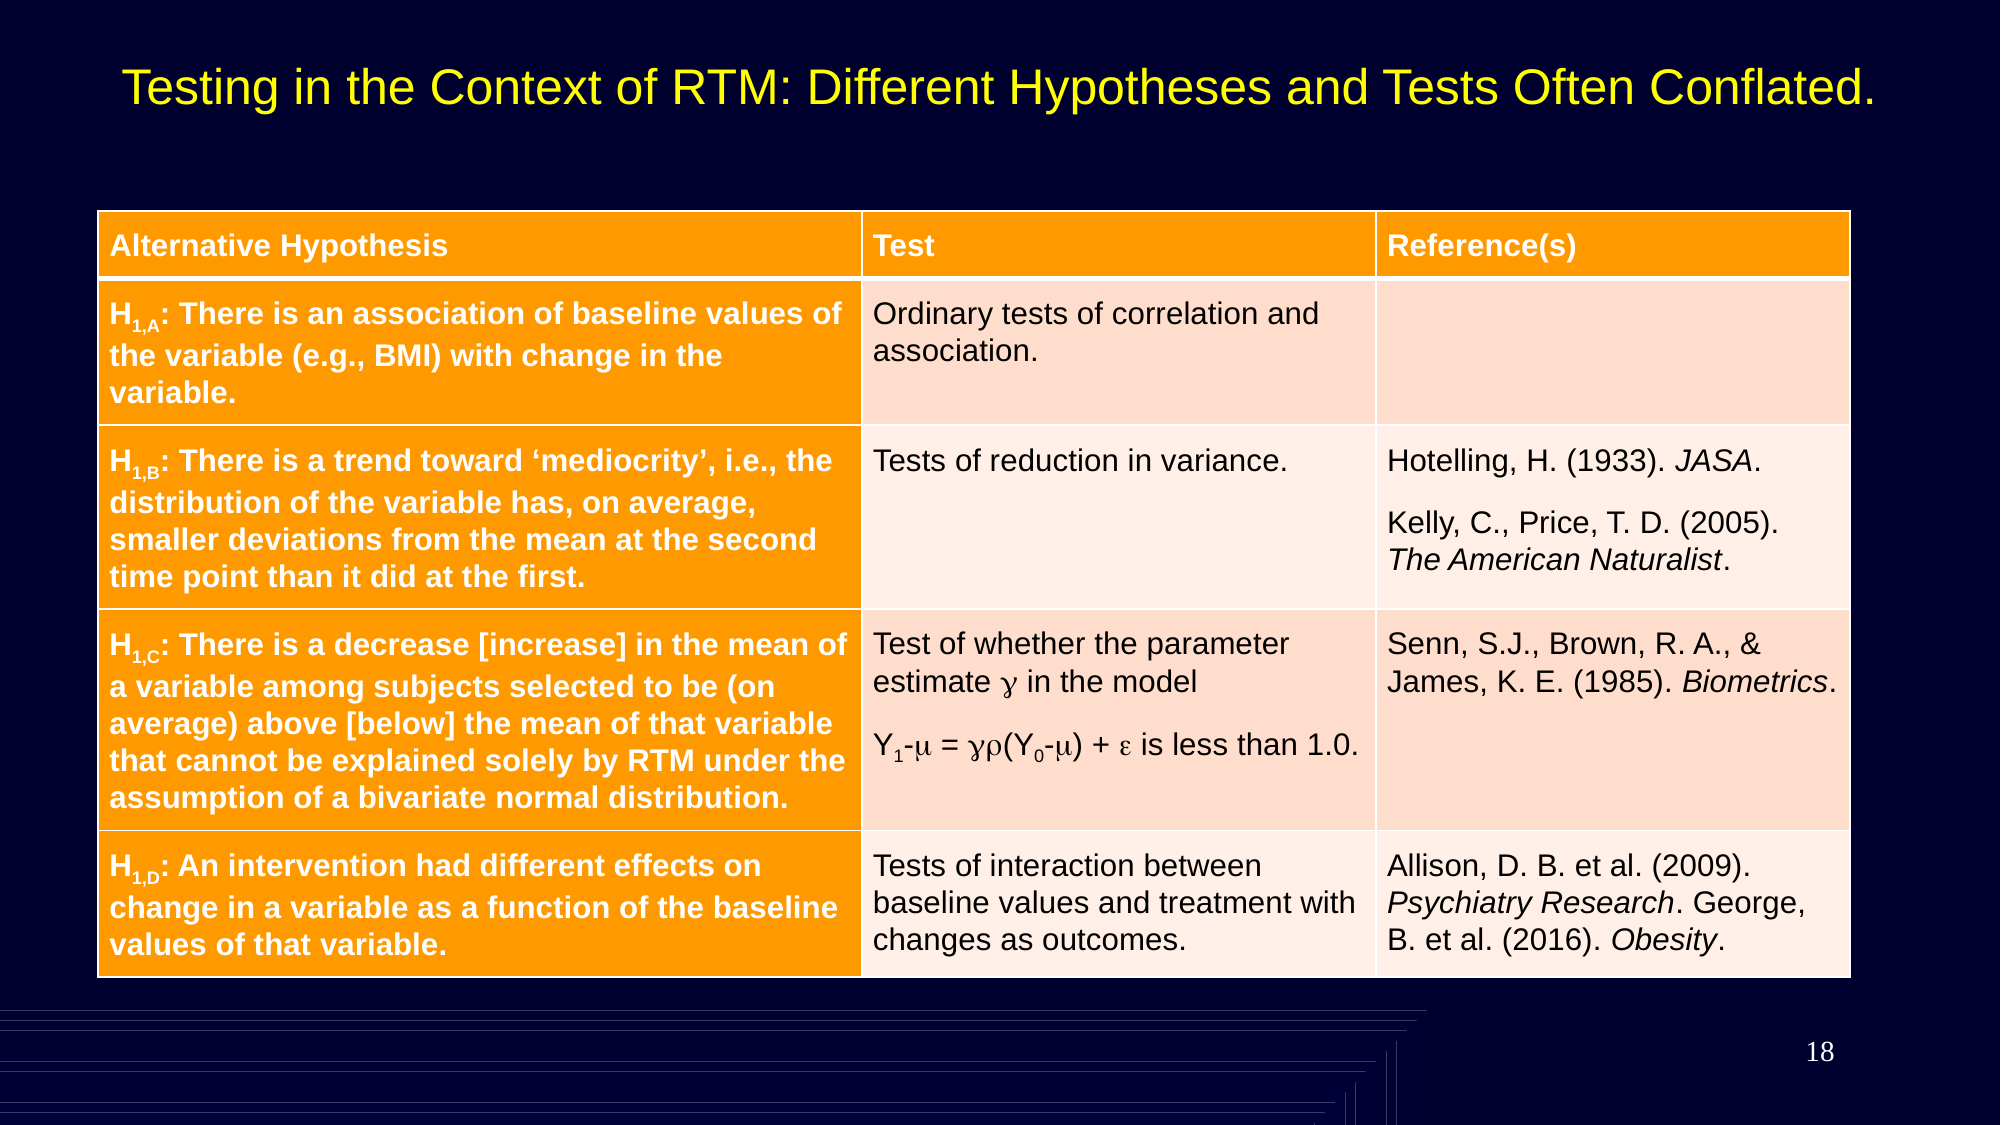

Testing in the Context of RTM: Different Hypotheses and Tests Often Conflated.

| Alternative Hypothesis | Test | Reference(s) |
| --- | --- | --- |
| H1,A: There is an association of baseline values of the variable (e.g., BMI) with change in the variable. | Ordinary tests of correlation and association. |  |
| H1,B: There is a trend toward ‘mediocrity’, i.e., the distribution of the variable has, on average, smaller deviations from the mean at the second time point than it did at the first. | Tests of reduction in variance. | Hotelling, H. (1933). JASA. Kelly, C., Price, T. D. (2005). The American Naturalist. |
| H1,C: There is a decrease [increase] in the mean of a variable among subjects selected to be (on average) above [below] the mean of that variable that cannot be explained solely by RTM under the assumption of a bivariate normal distribution. | Test of whether the parameter estimate γ in the model Y1-μ = γρ(Y0-μ) + ε is less than 1.0. | Senn, S.J., Brown, R. A., & James, K. E. (1985). Biometrics. |
| H1,D: An intervention had different effects on change in a variable as a function of the baseline values of that variable. | Tests of interaction between baseline values and treatment with changes as outcomes. | Allison, D. B. et al. (2009). Psychiatry Research. George, B. et al. (2016). Obesity. |
18